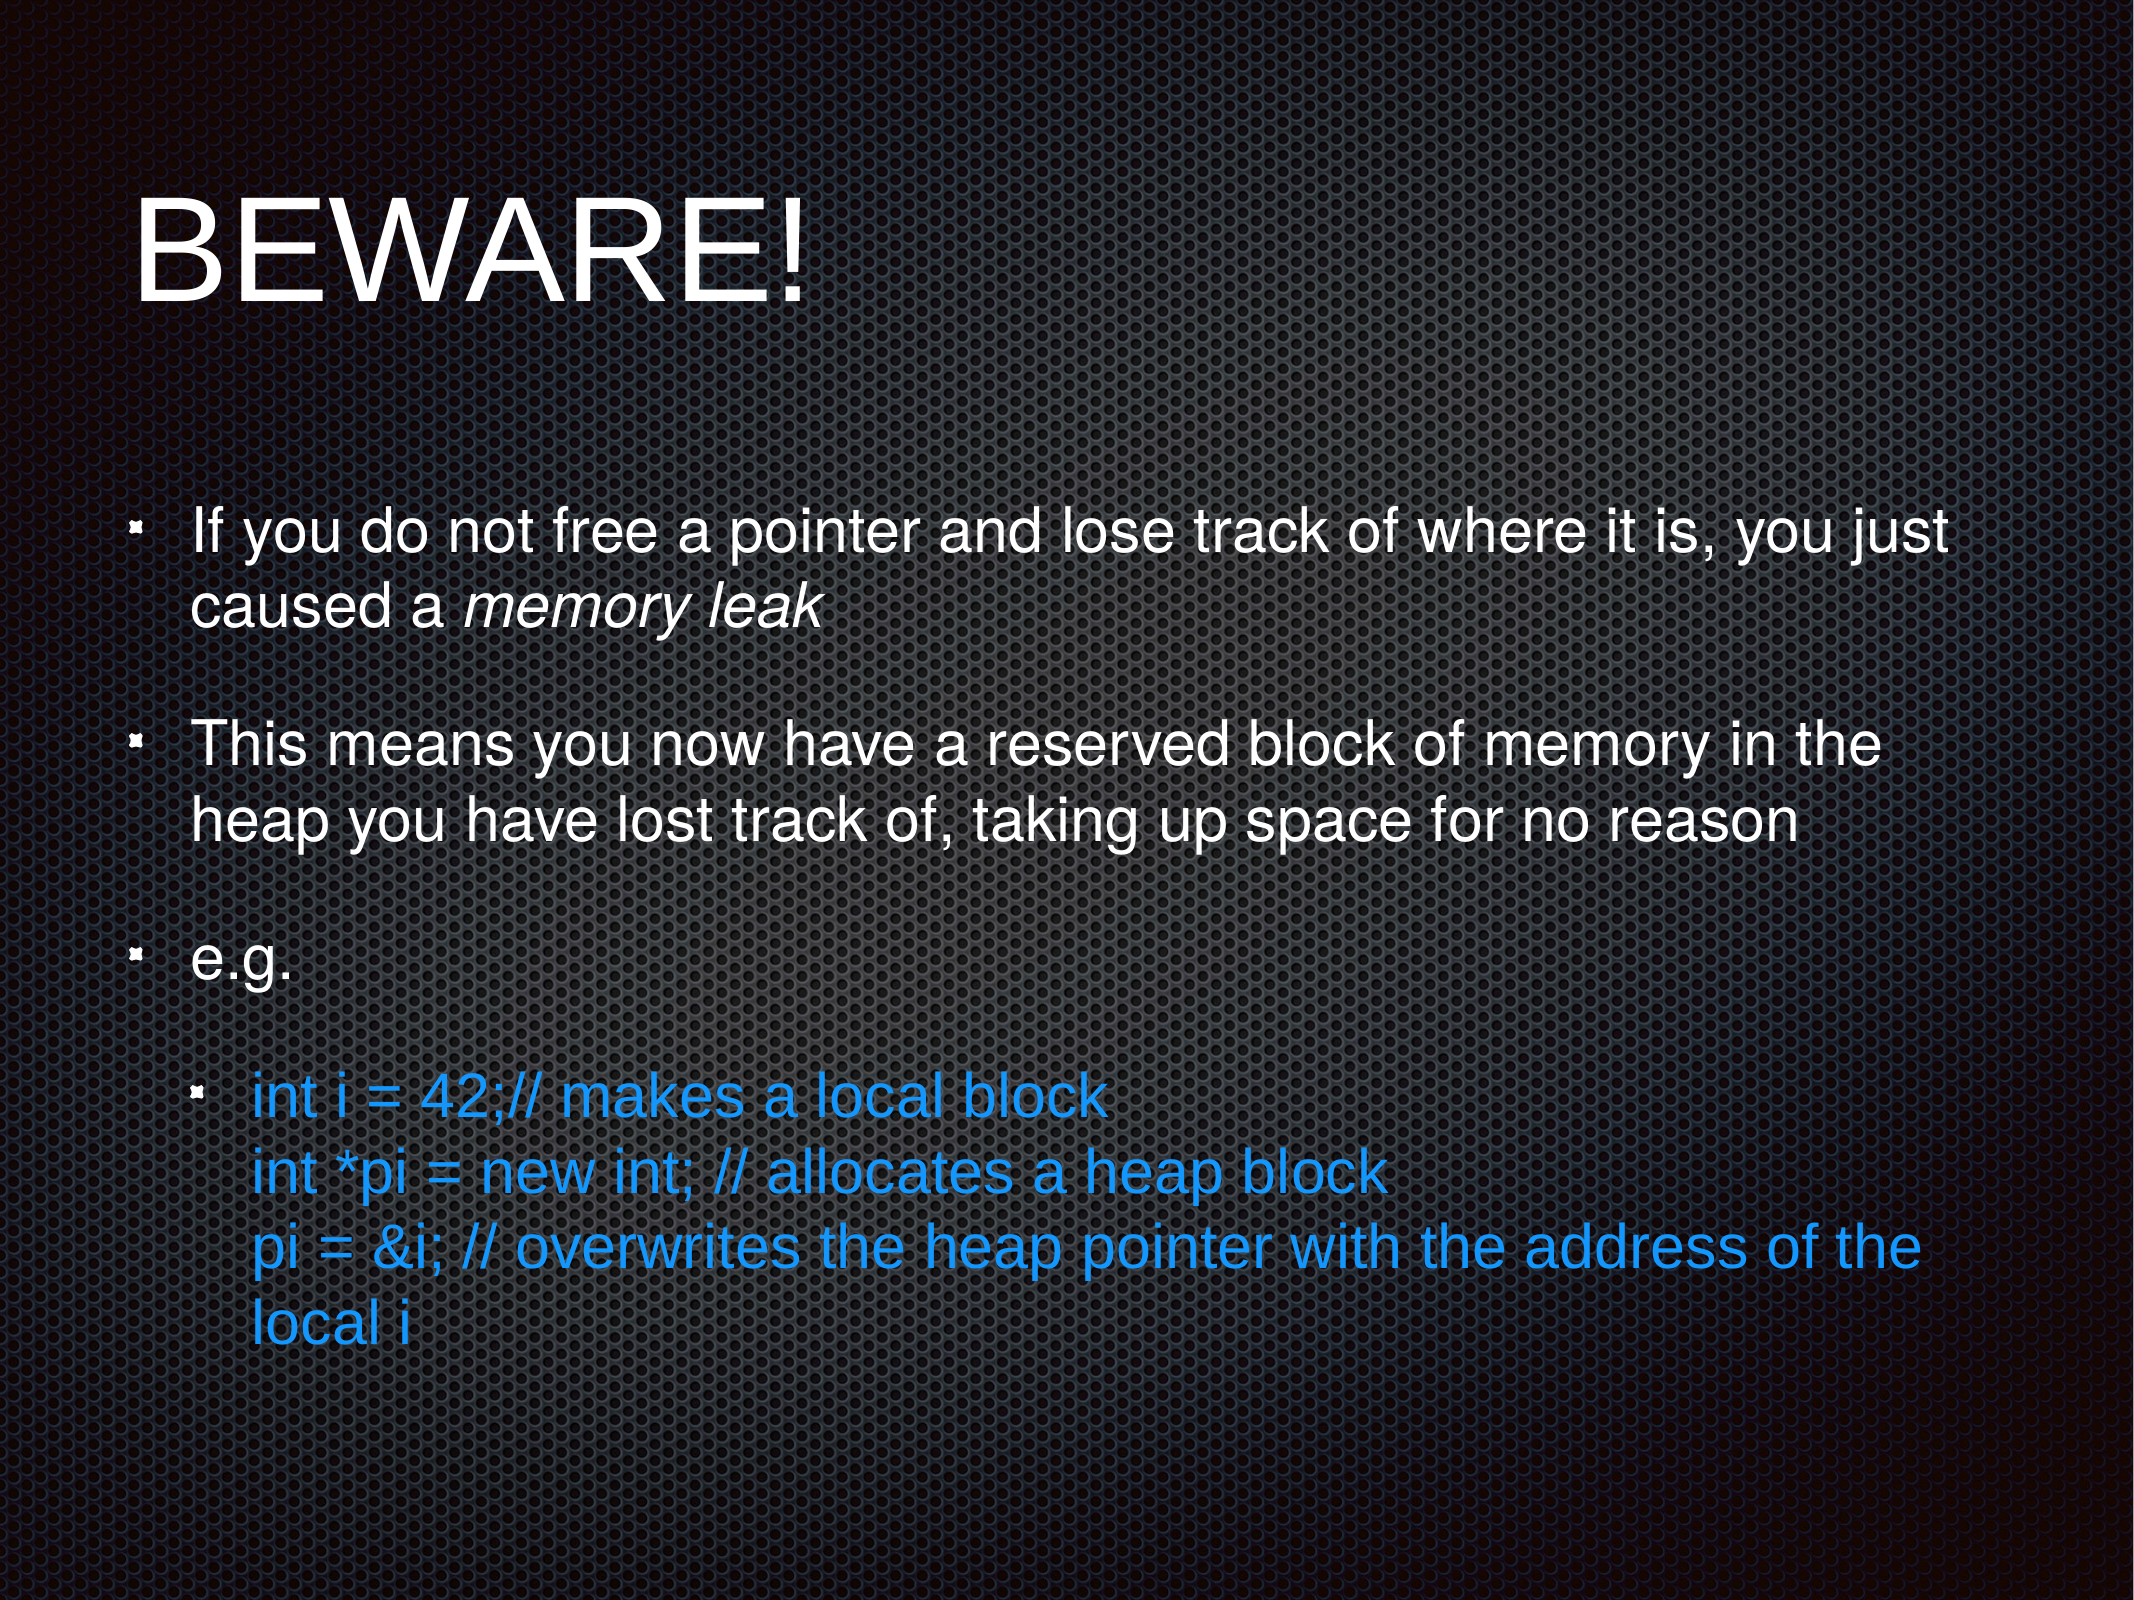

# BEWARE!
If you do not free a pointer and lose track of where it is, you just caused a memory leak
This means you now have a reserved block of memory in the heap you have lost track of, taking up space for no reason
e.g.
int i = 42;// makes a local block
int *pi = new int; // allocates a heap block
pi = &i; // overwrites the heap pointer with the address of the local i
20